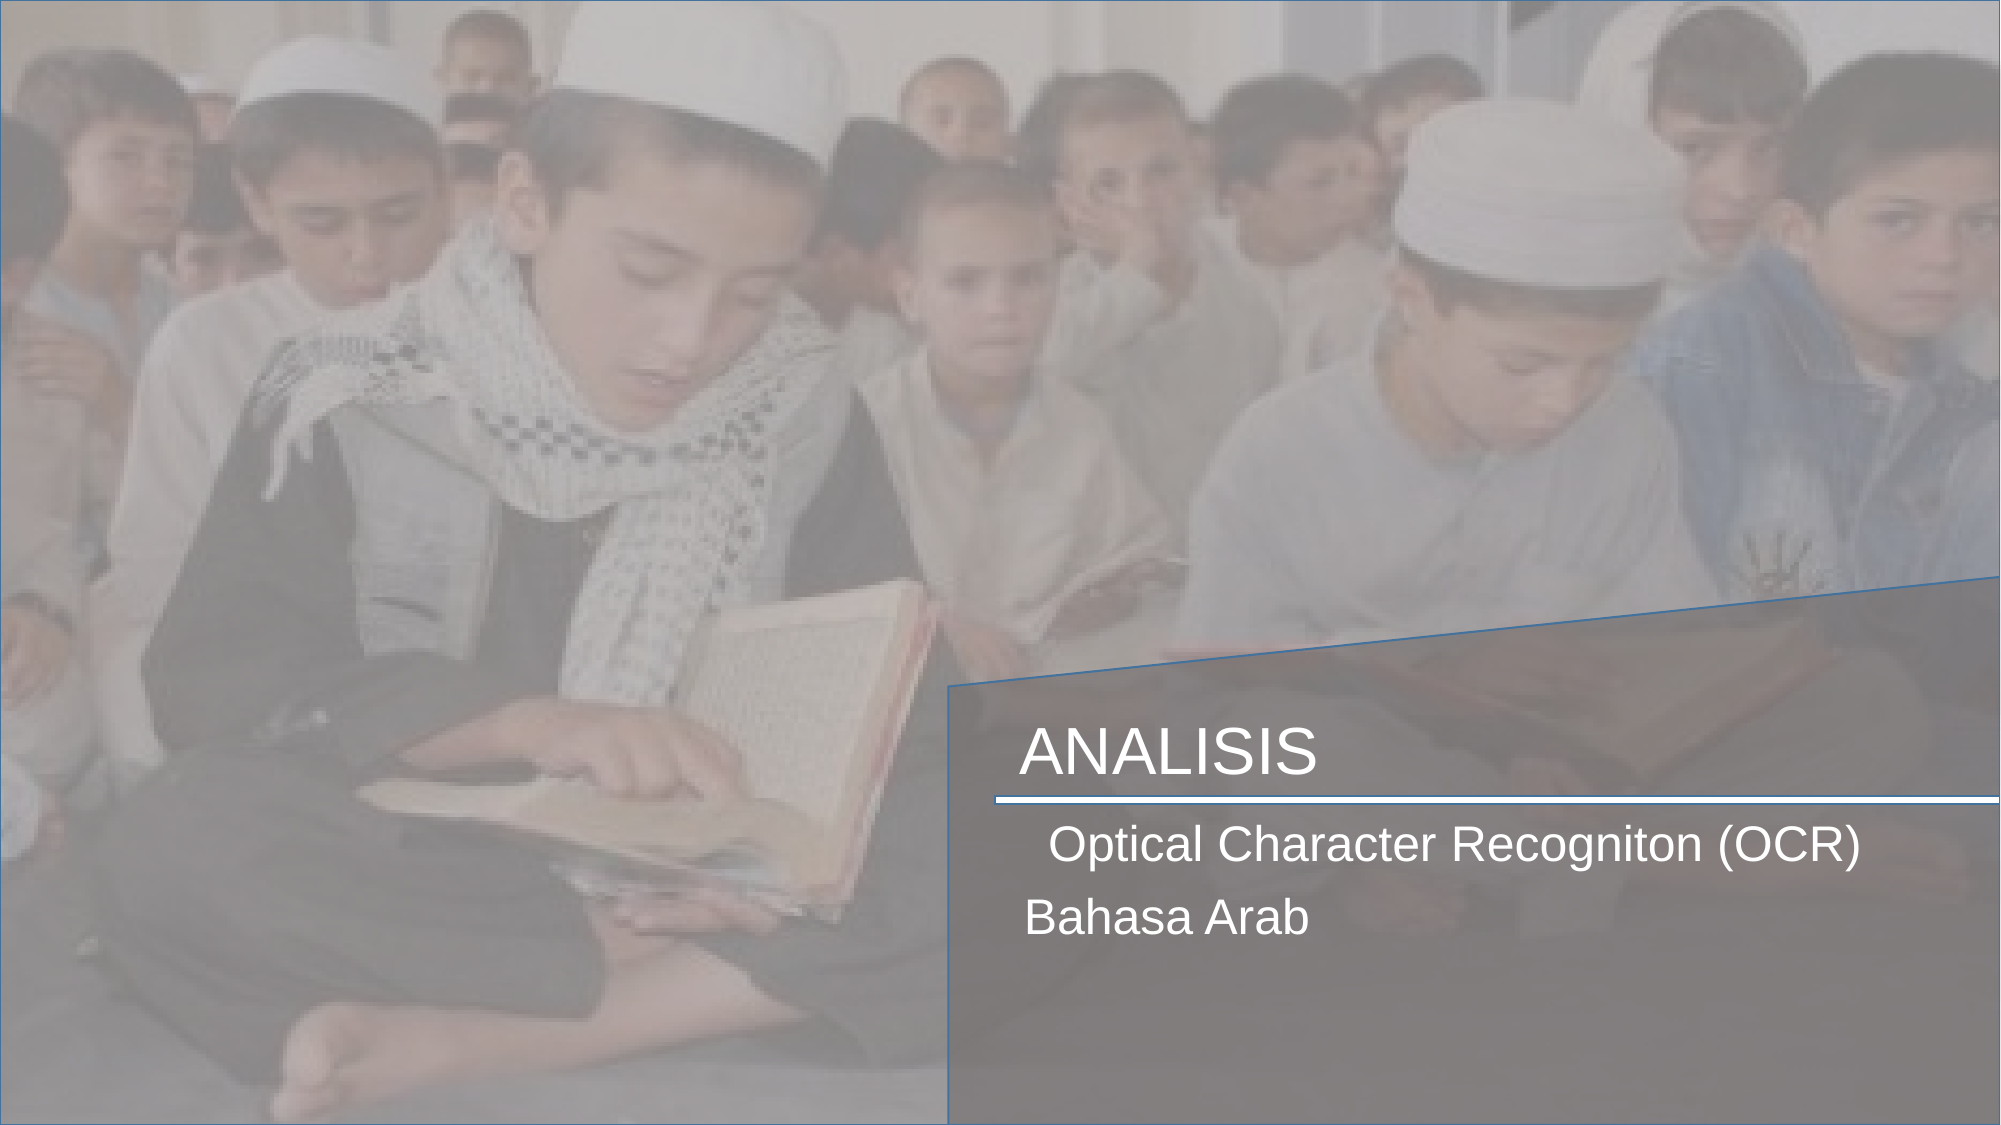

ANALISIS

Optical Character Recogniton (OCR)
Bahasa Arab